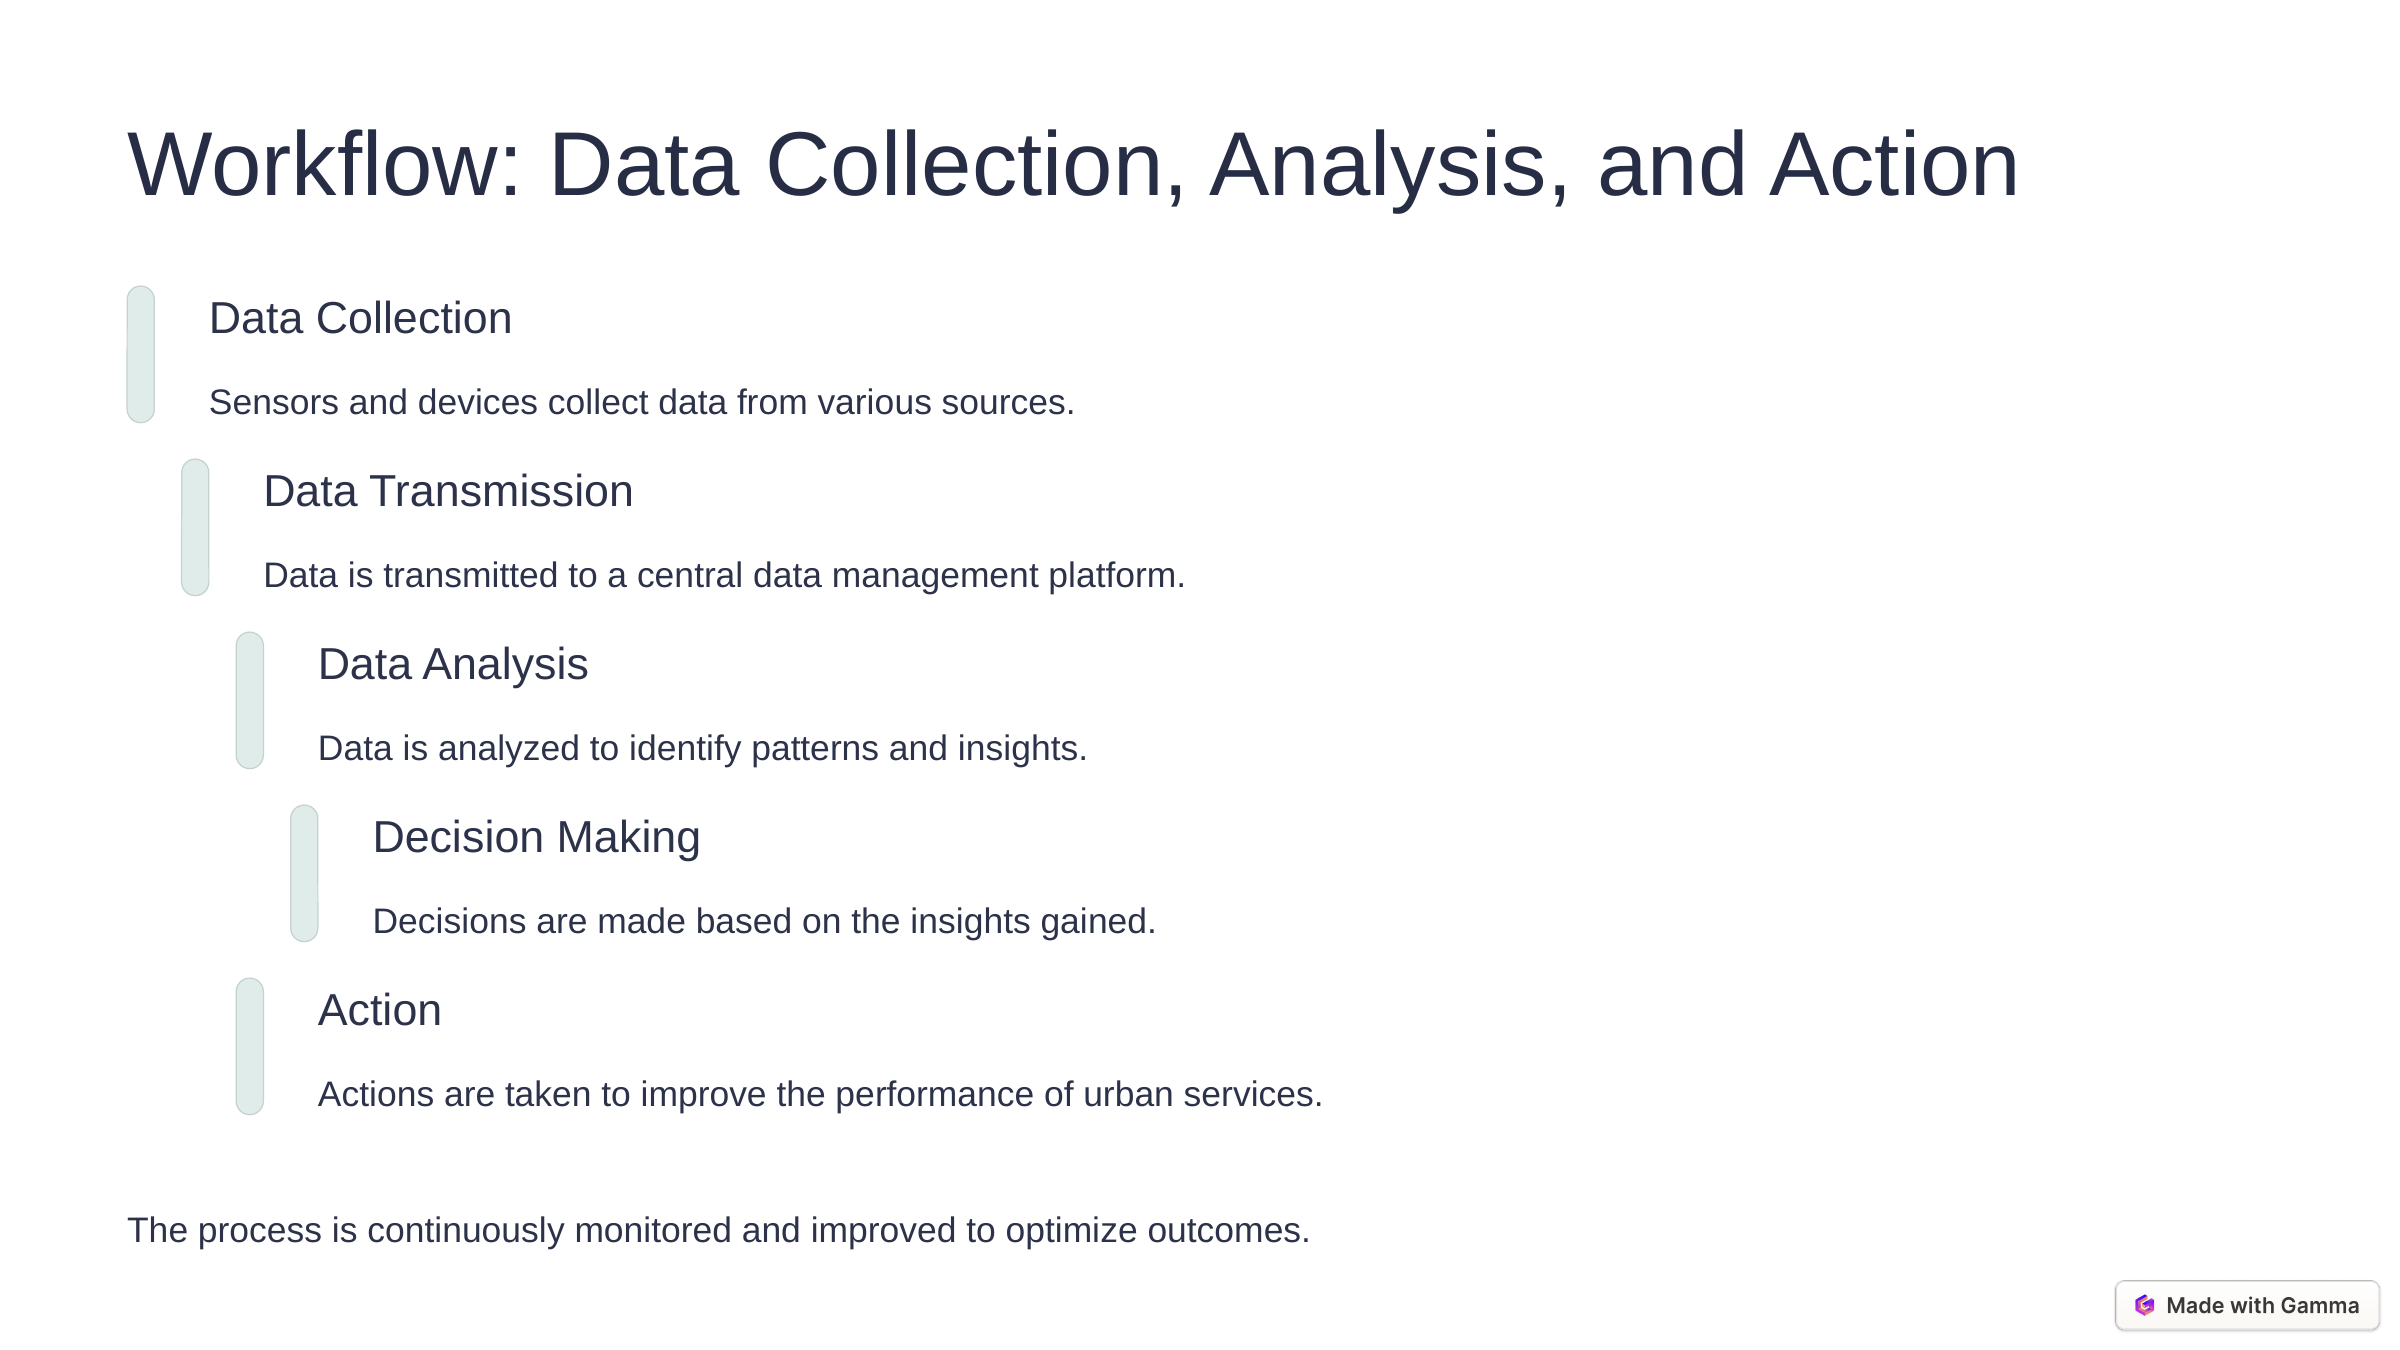

Workflow: Data Collection, Analysis, and Action

Data Collection
Sensors and devices collect data from various sources.

Data Transmission
Data is transmitted to a central data management platform.

Data Analysis
Data is analyzed to identify patterns and insights.

Decision Making
Decisions are made based on the insights gained.

Action
Actions are taken to improve the performance of urban services.
The process is continuously monitored and improved to optimize outcomes.